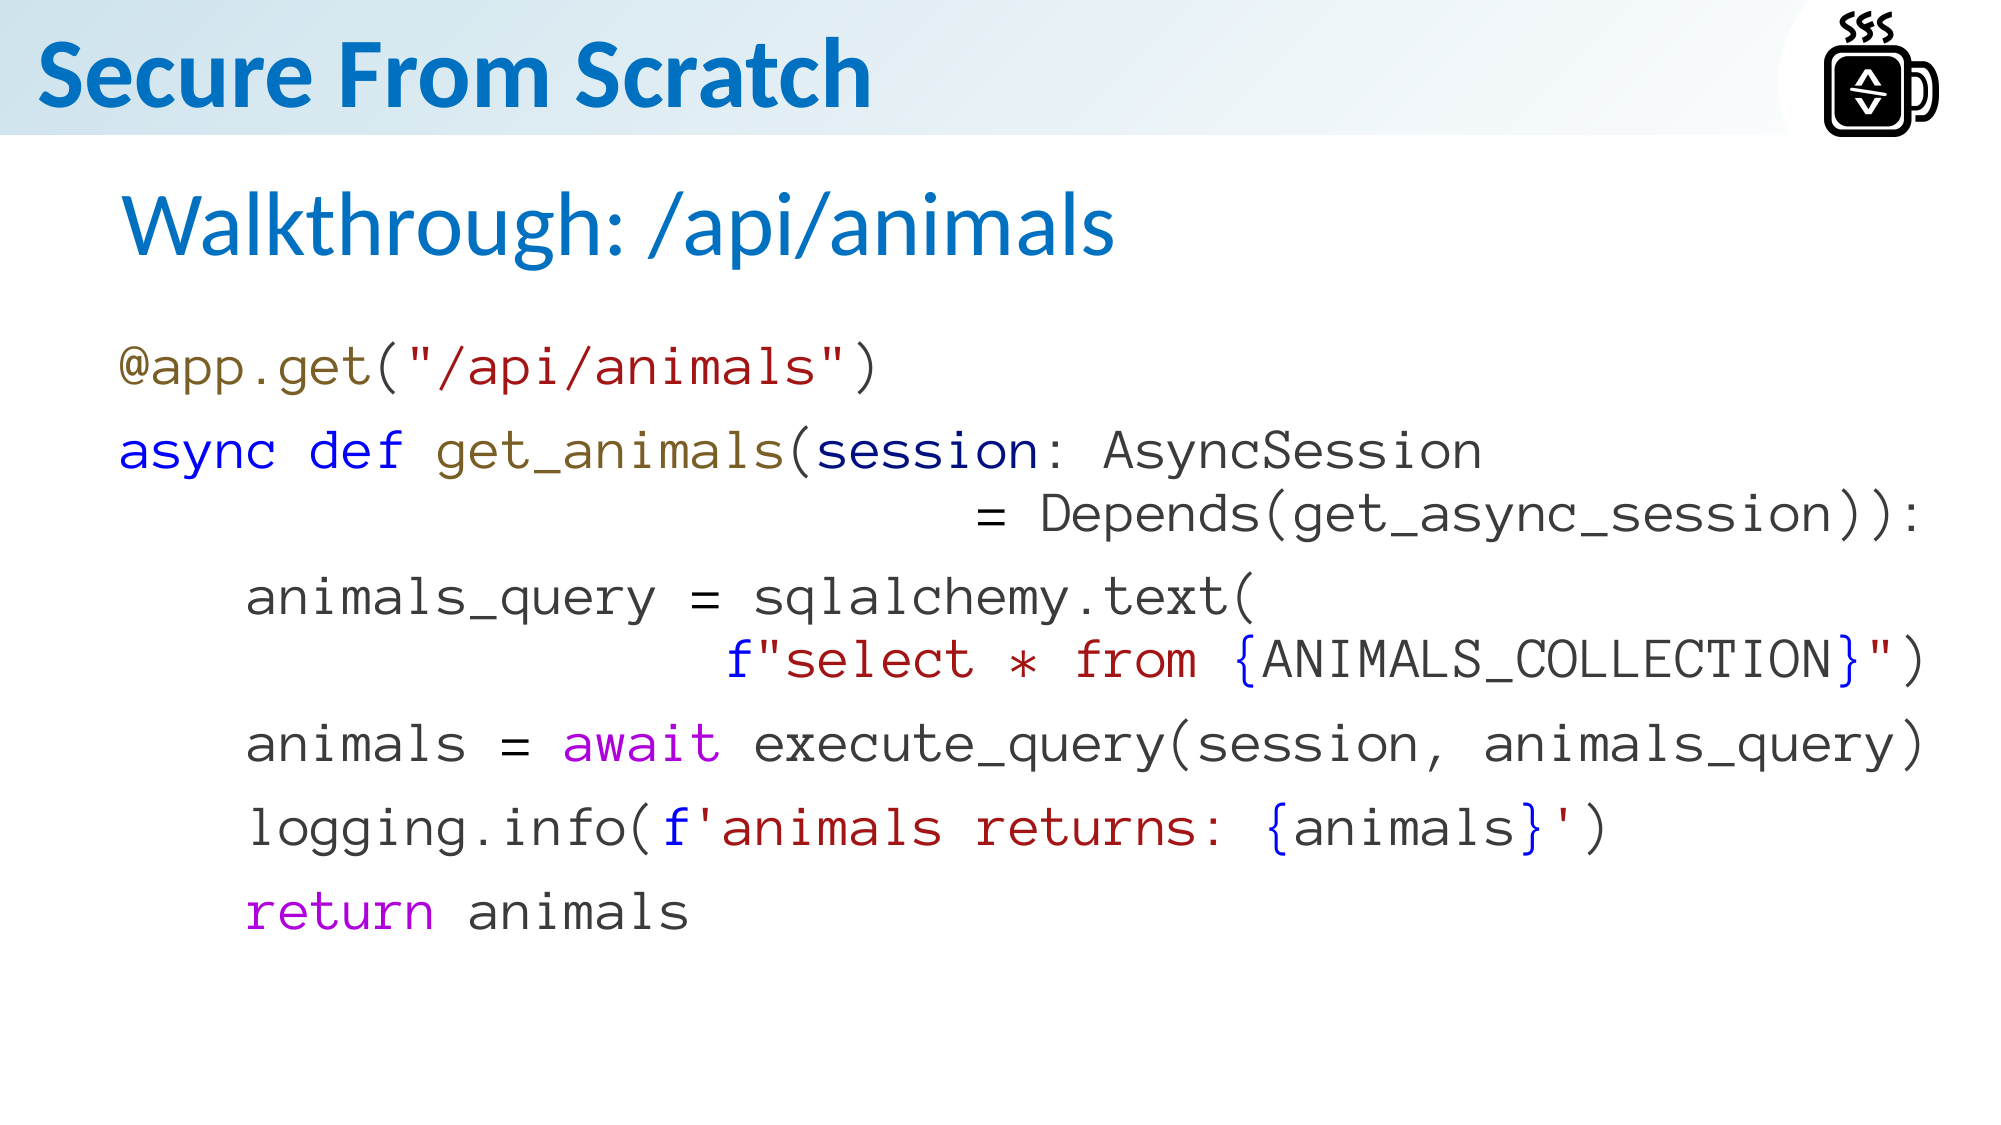

# Walkthrough: /api/animals
@app.get("/api/animals")
async def get_animals(session: AsyncSession
                           = Depends(get_async_session)):
    animals_query = sqlalchemy.text(
                   f"select * from {ANIMALS_COLLECTION}")
    animals = await execute_query(session, animals_query)
    logging.info(f'animals returns: {animals}')
    return animals